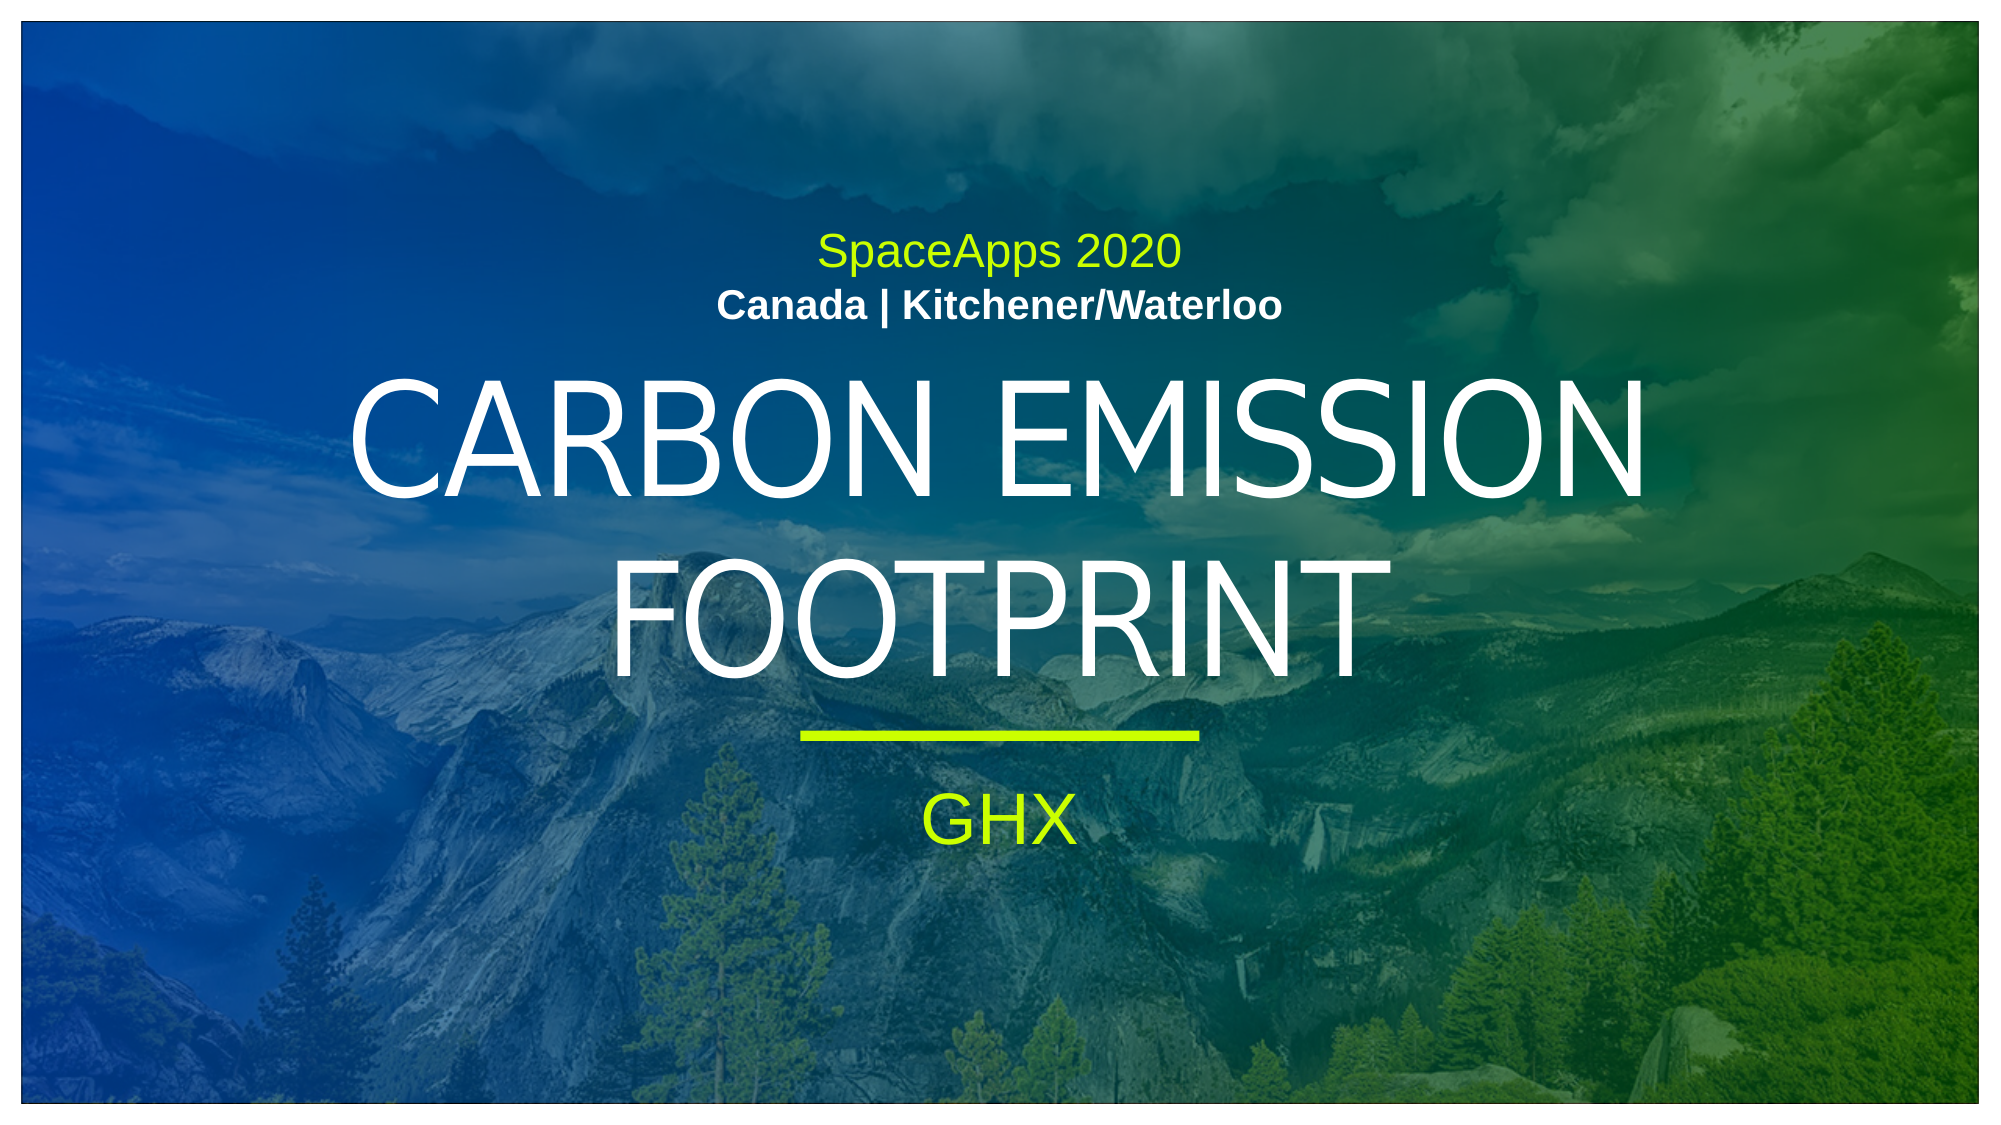

SpaceApps 2020
Canada | Kitchener/Waterloo
# CARBON EMISSION FOOTPRINT
GHX